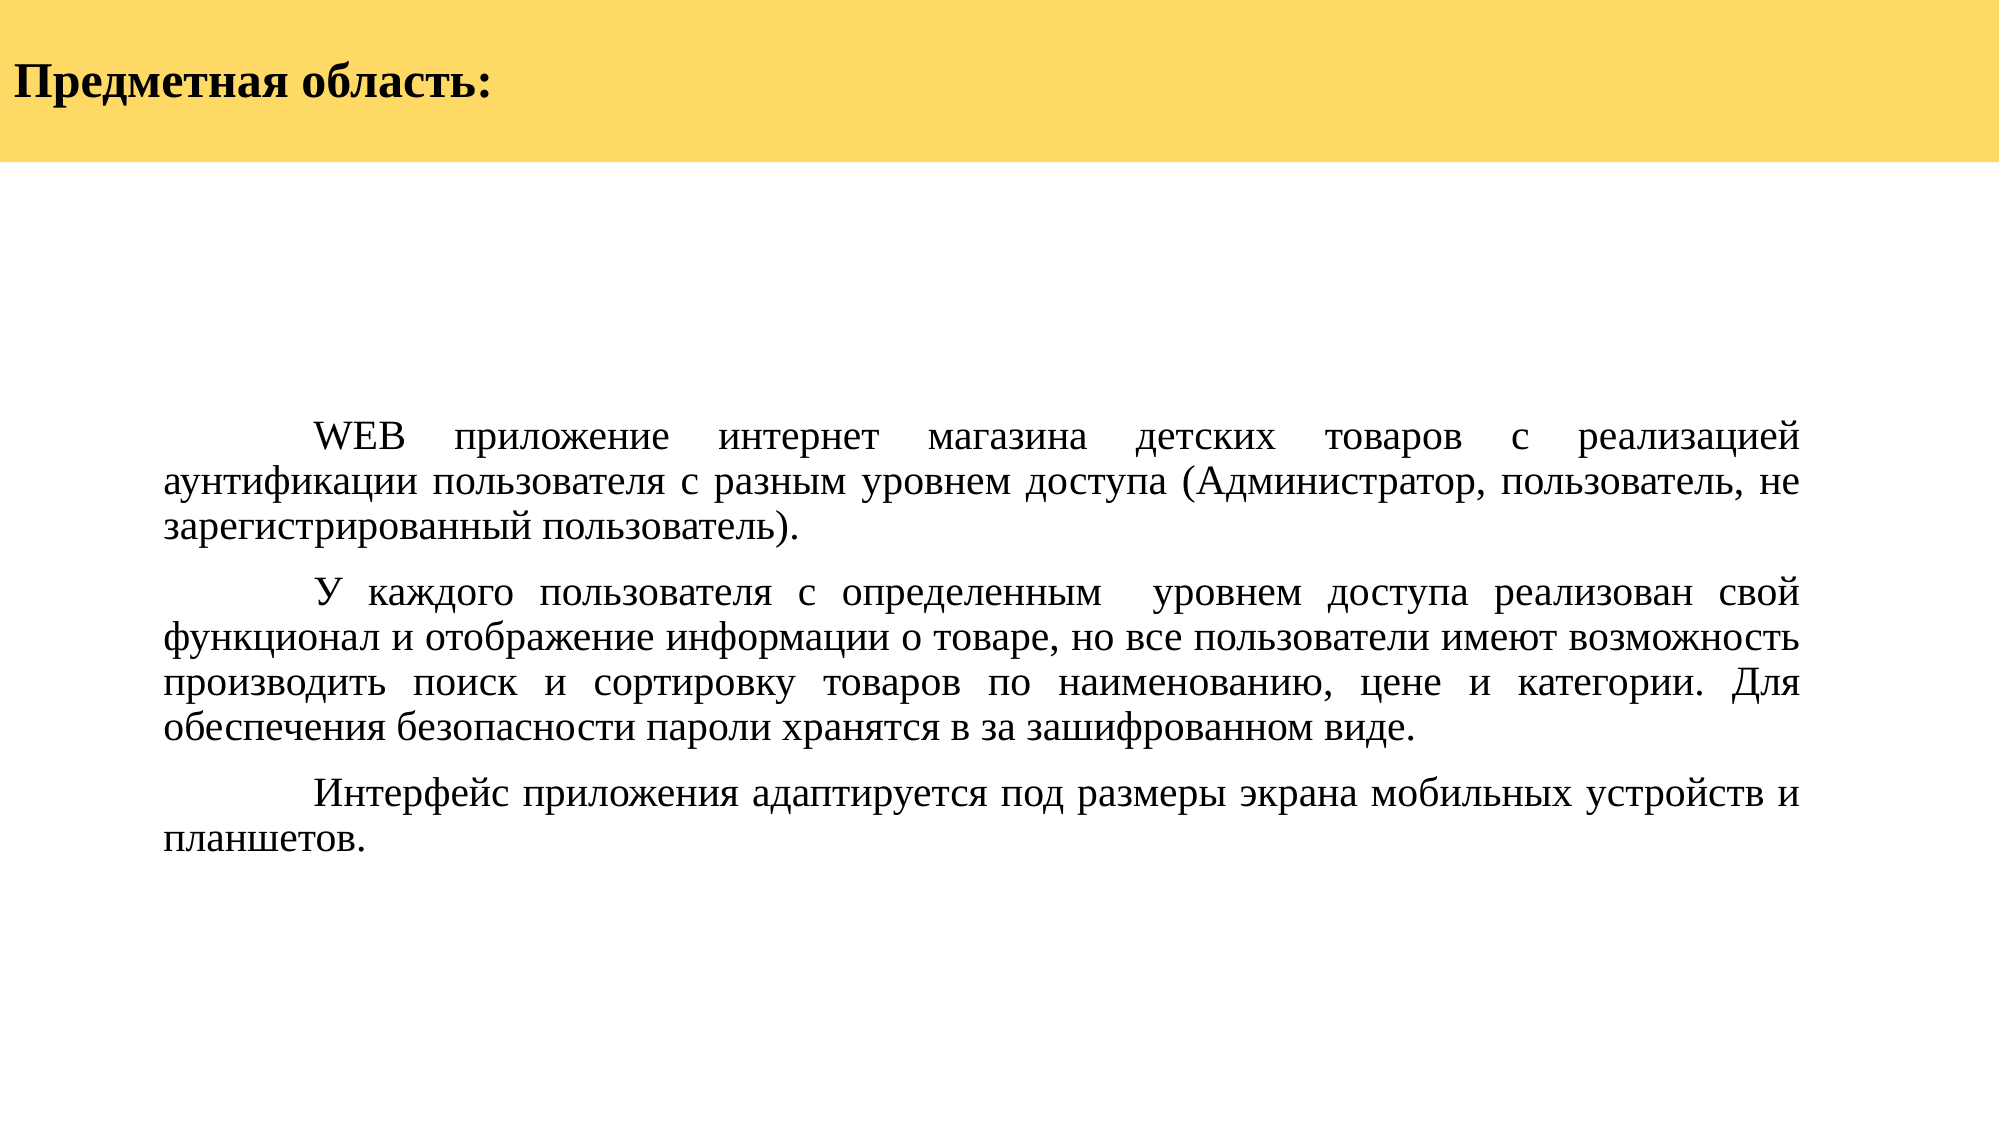

# Предметная область:

	WEB приложение интернет магазина детских товаров с реализацией аунтификации пользователя с разным уровнем доступа (Администратор, пользователь, не зарегистрированный пользователь).
	У каждого пользователя с определенным  уровнем доступа реализован свой функционал и отображение информации о товаре, но все пользователи имеют возможность производить поиск и сортировку товаров по наименованию, цене и категории. Для обеспечения безопасности пароли хранятся в за зашифрованном виде.
	Интерфейс приложения адаптируется под размеры экрана мобильных устройств и планшетов.